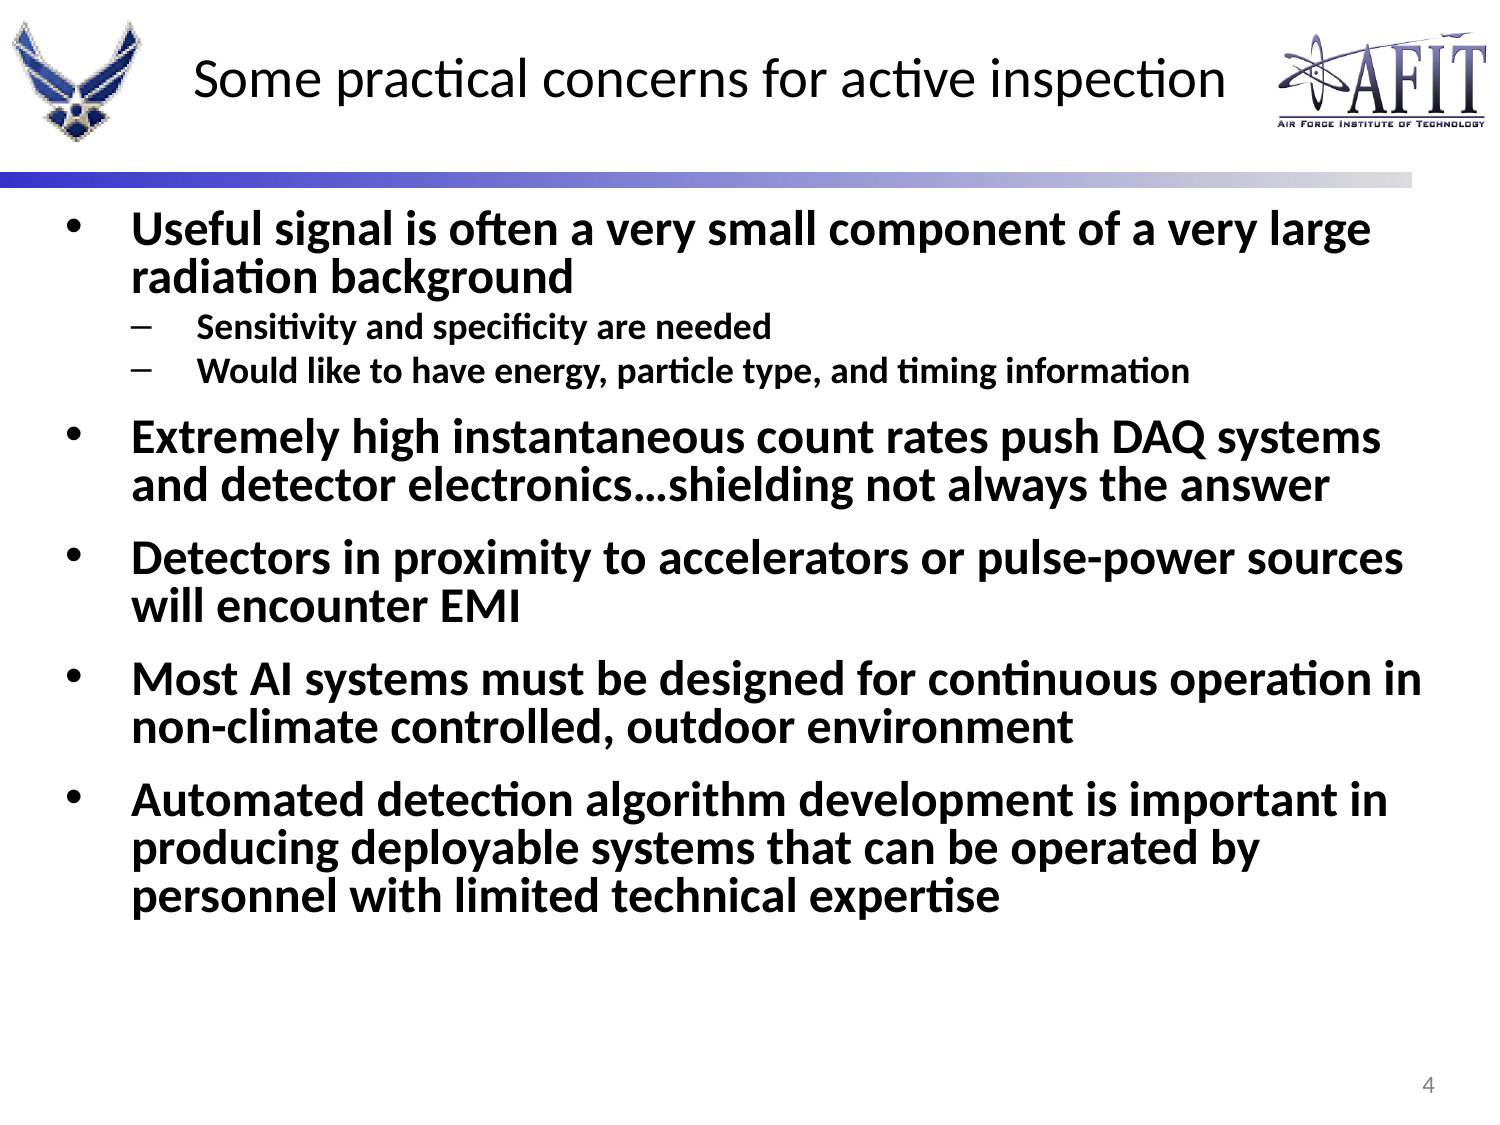

# Some practical concerns for active inspection
Useful signal is often a very small component of a very large radiation background
Sensitivity and specificity are needed
Would like to have energy, particle type, and timing information
Extremely high instantaneous count rates push DAQ systems and detector electronics…shielding not always the answer
Detectors in proximity to accelerators or pulse-power sources will encounter EMI
Most AI systems must be designed for continuous operation in non-climate controlled, outdoor environment
Automated detection algorithm development is important in producing deployable systems that can be operated by personnel with limited technical expertise

4